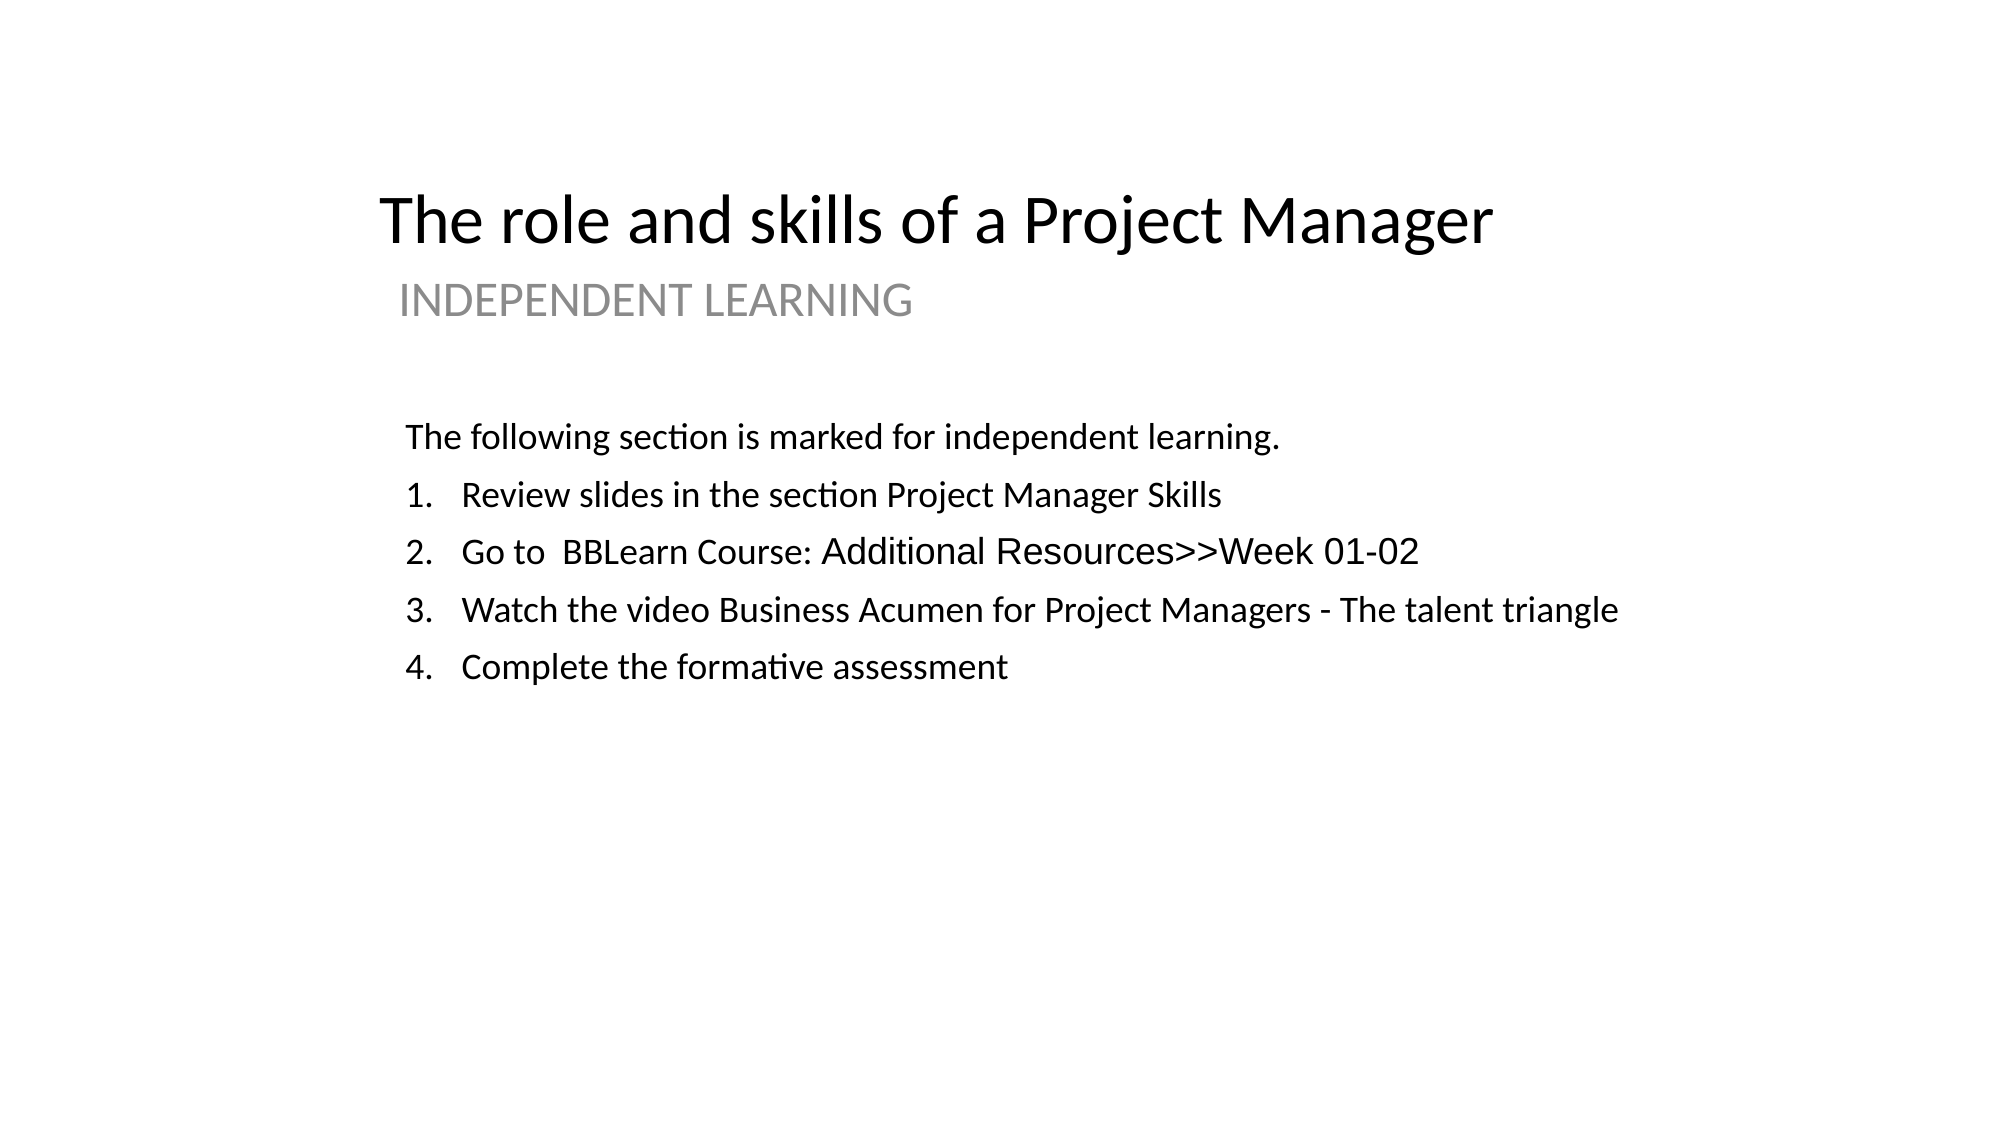

# The role and skills of a Project Manager
INDEPENDENT LEARNING
The following section is marked for independent learning.
Review slides in the section Project Manager Skills
Go to  BBLearn Course: Additional Resources>>Week 01-02
Watch the video Business Acumen for Project Managers - The talent triangle
Complete the formative assessment